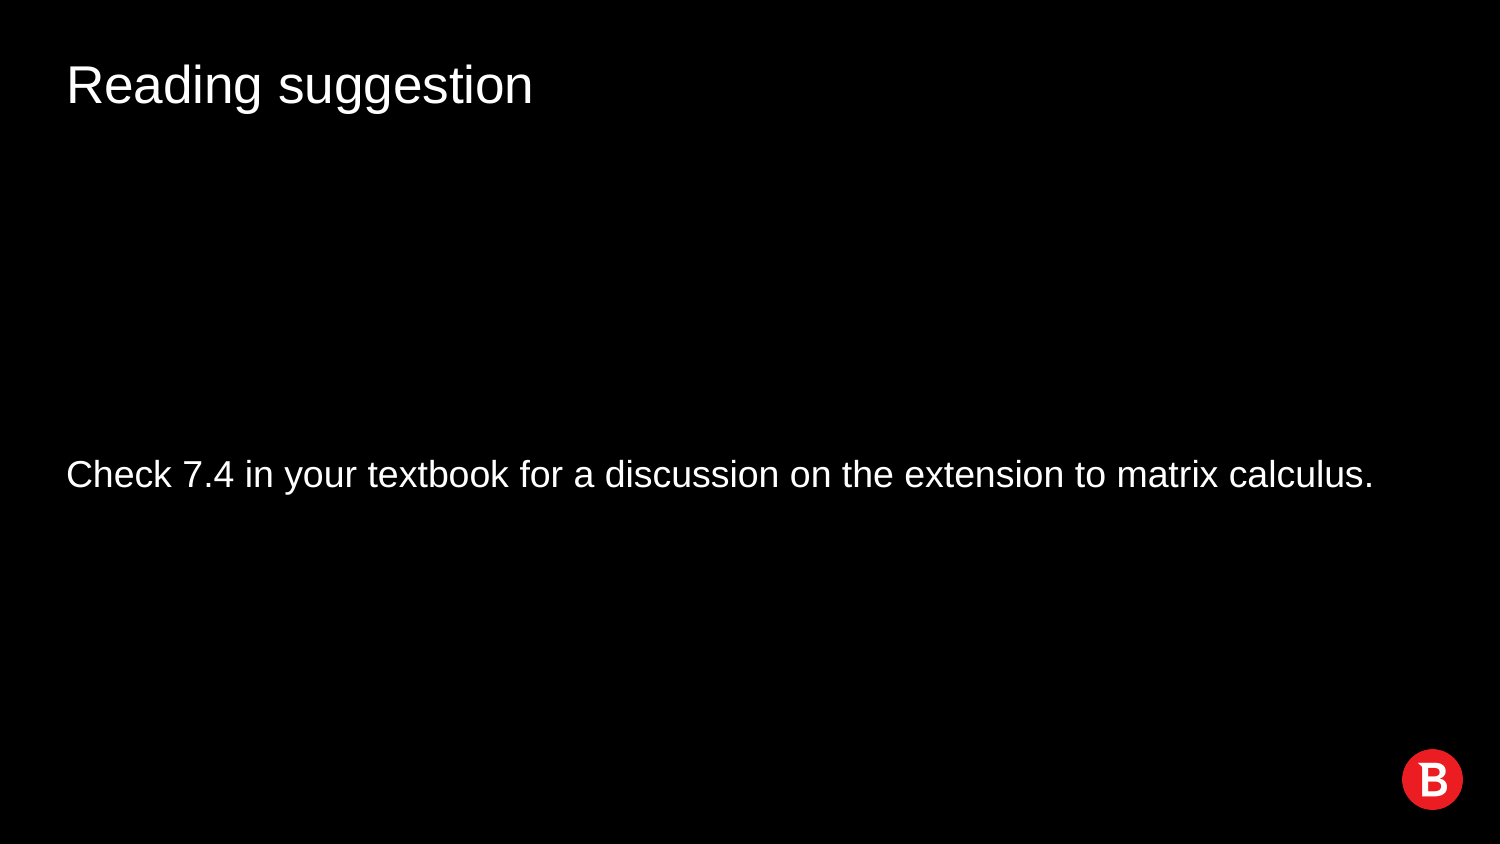

# Reading suggestion
Check 7.4 in your textbook for a discussion on the extension to matrix calculus.